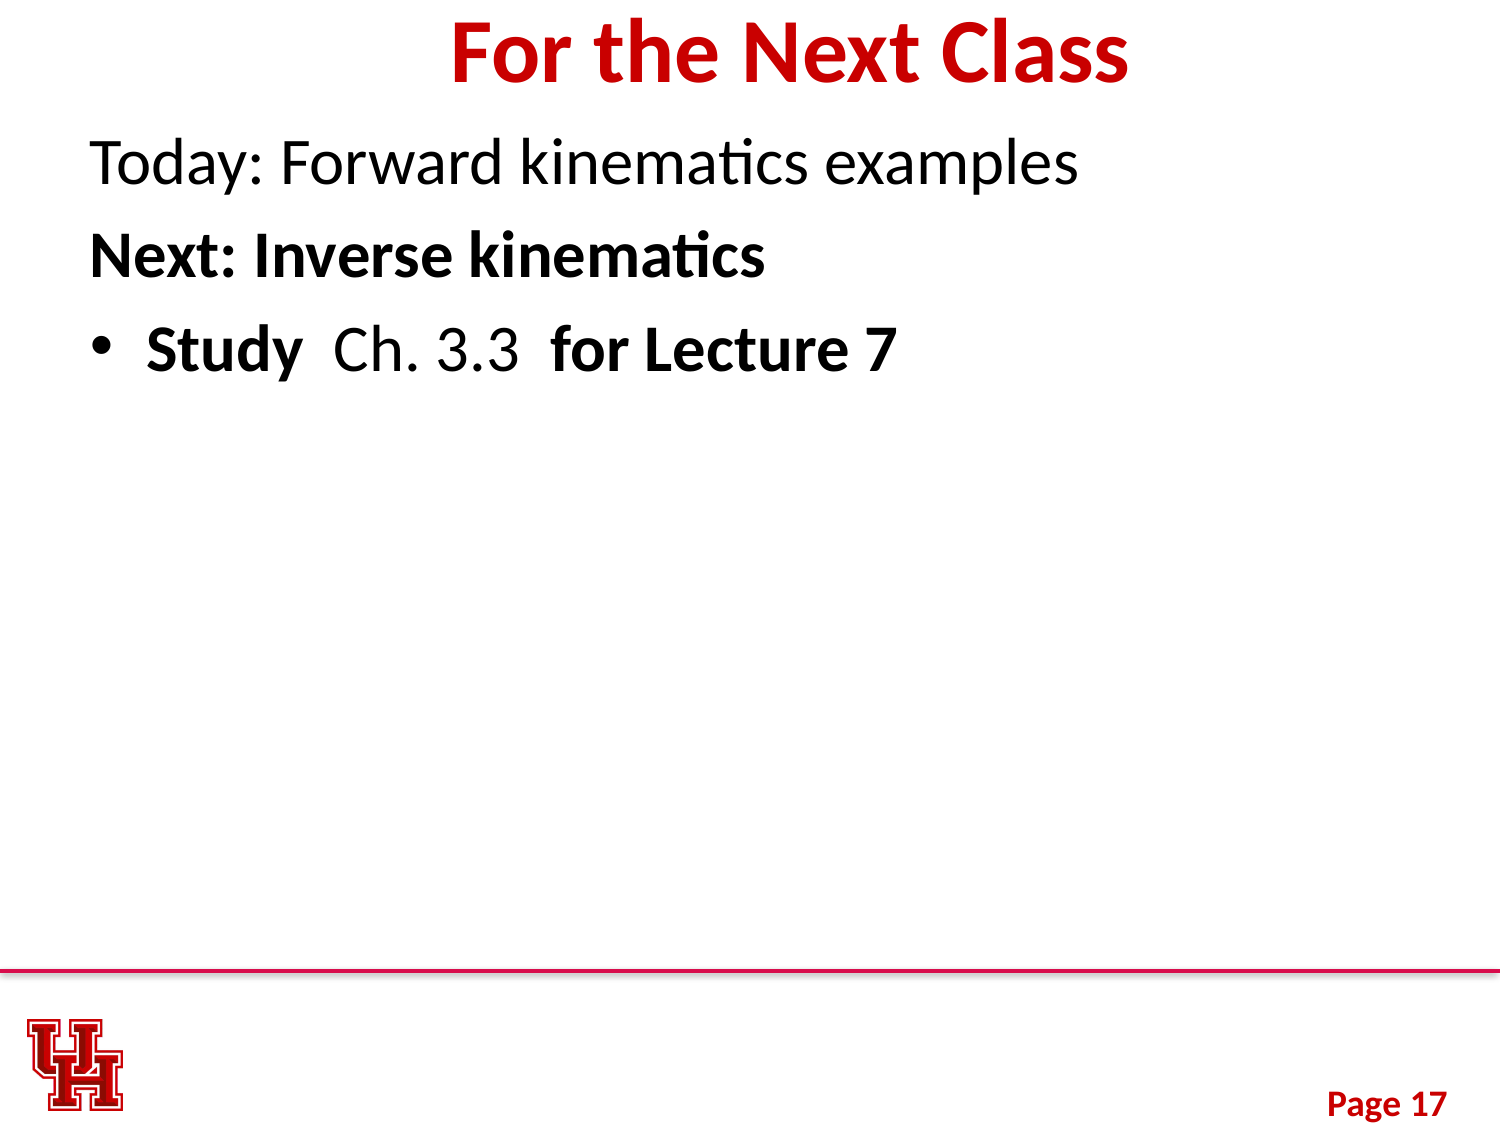

# For the Next Class
Today: Forward kinematics examples
Next: Inverse kinematics
Study  Ch. 3.3  for Lecture 7
Page 17